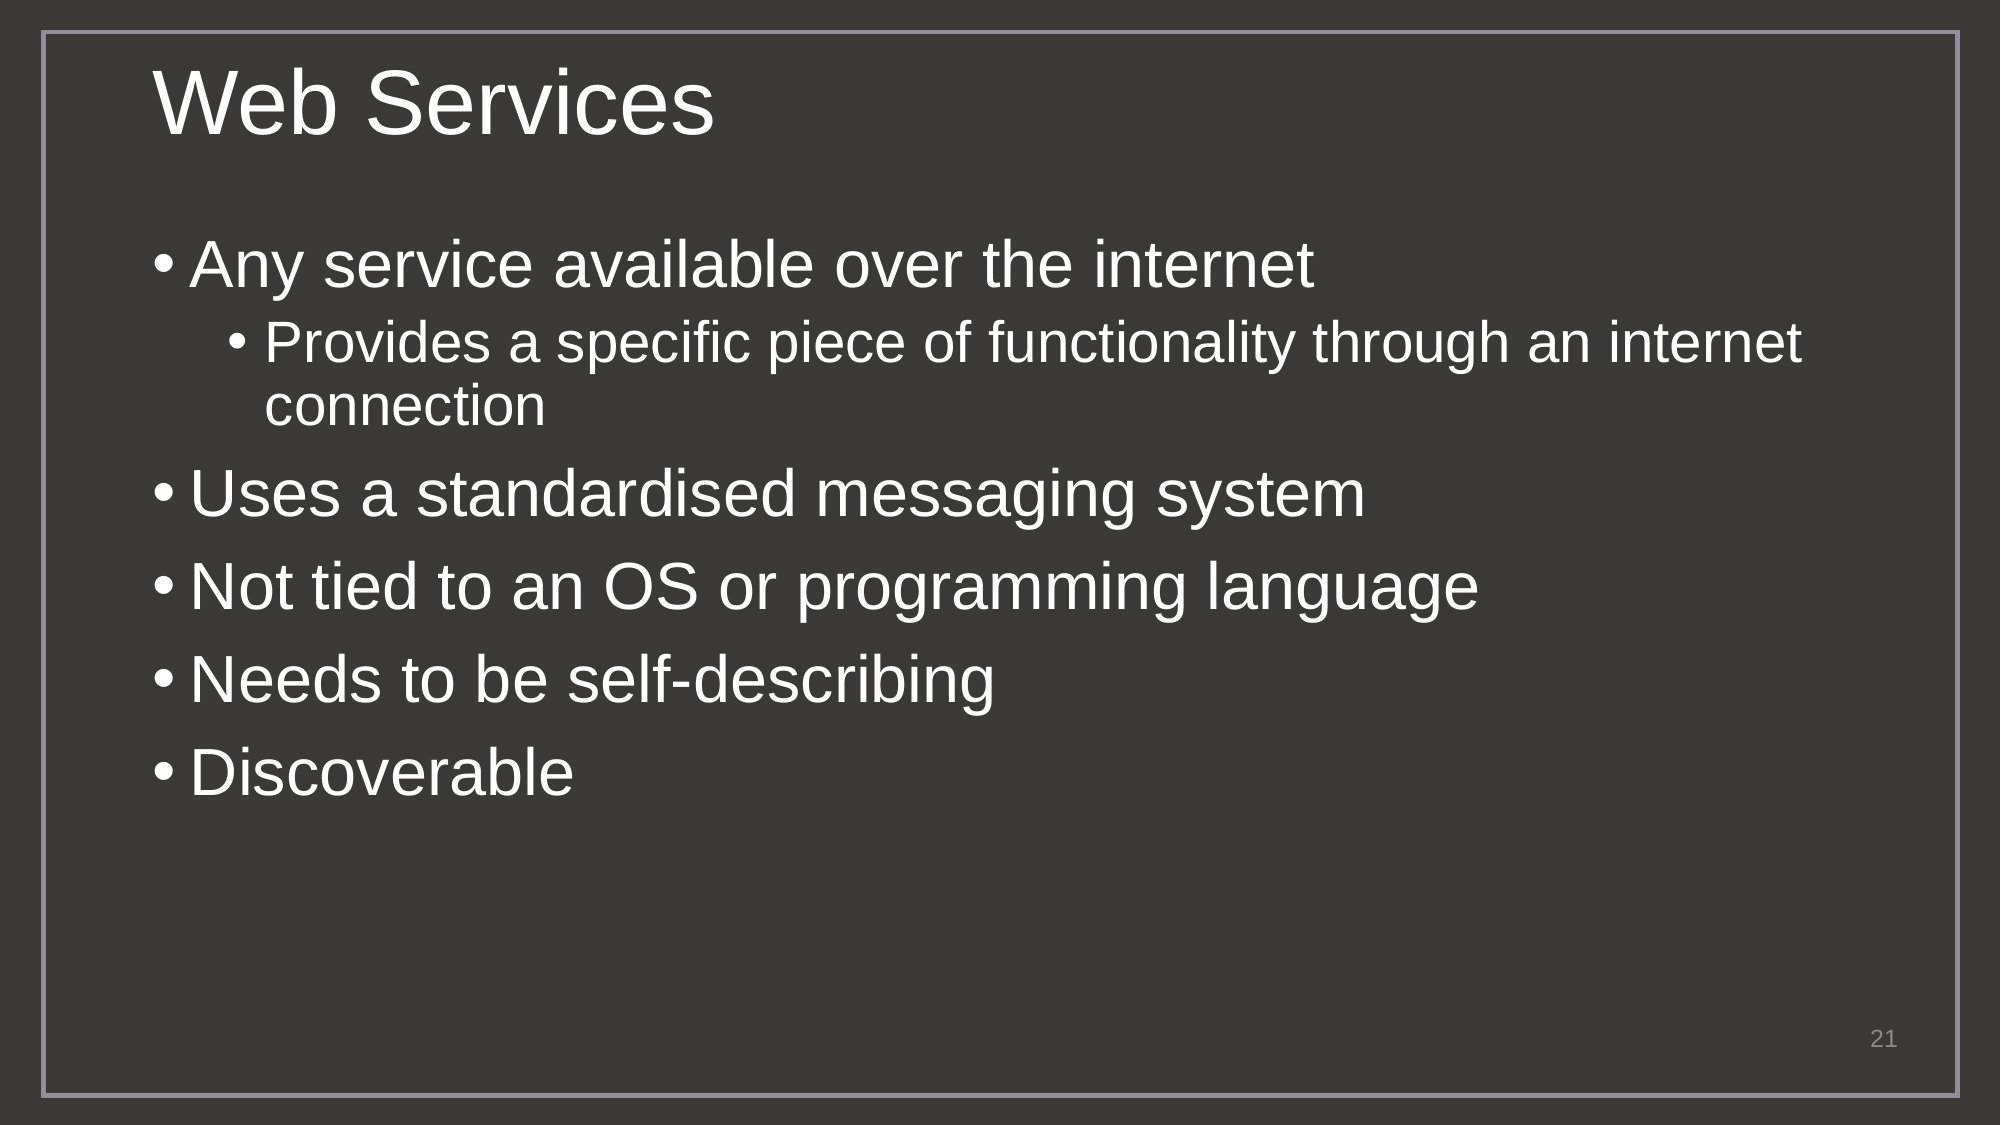

# Web Services
Any service available over the internet
Provides a specific piece of functionality through an internet connection
Uses a standardised messaging system
Not tied to an OS or programming language
Needs to be self-describing
Discoverable
21